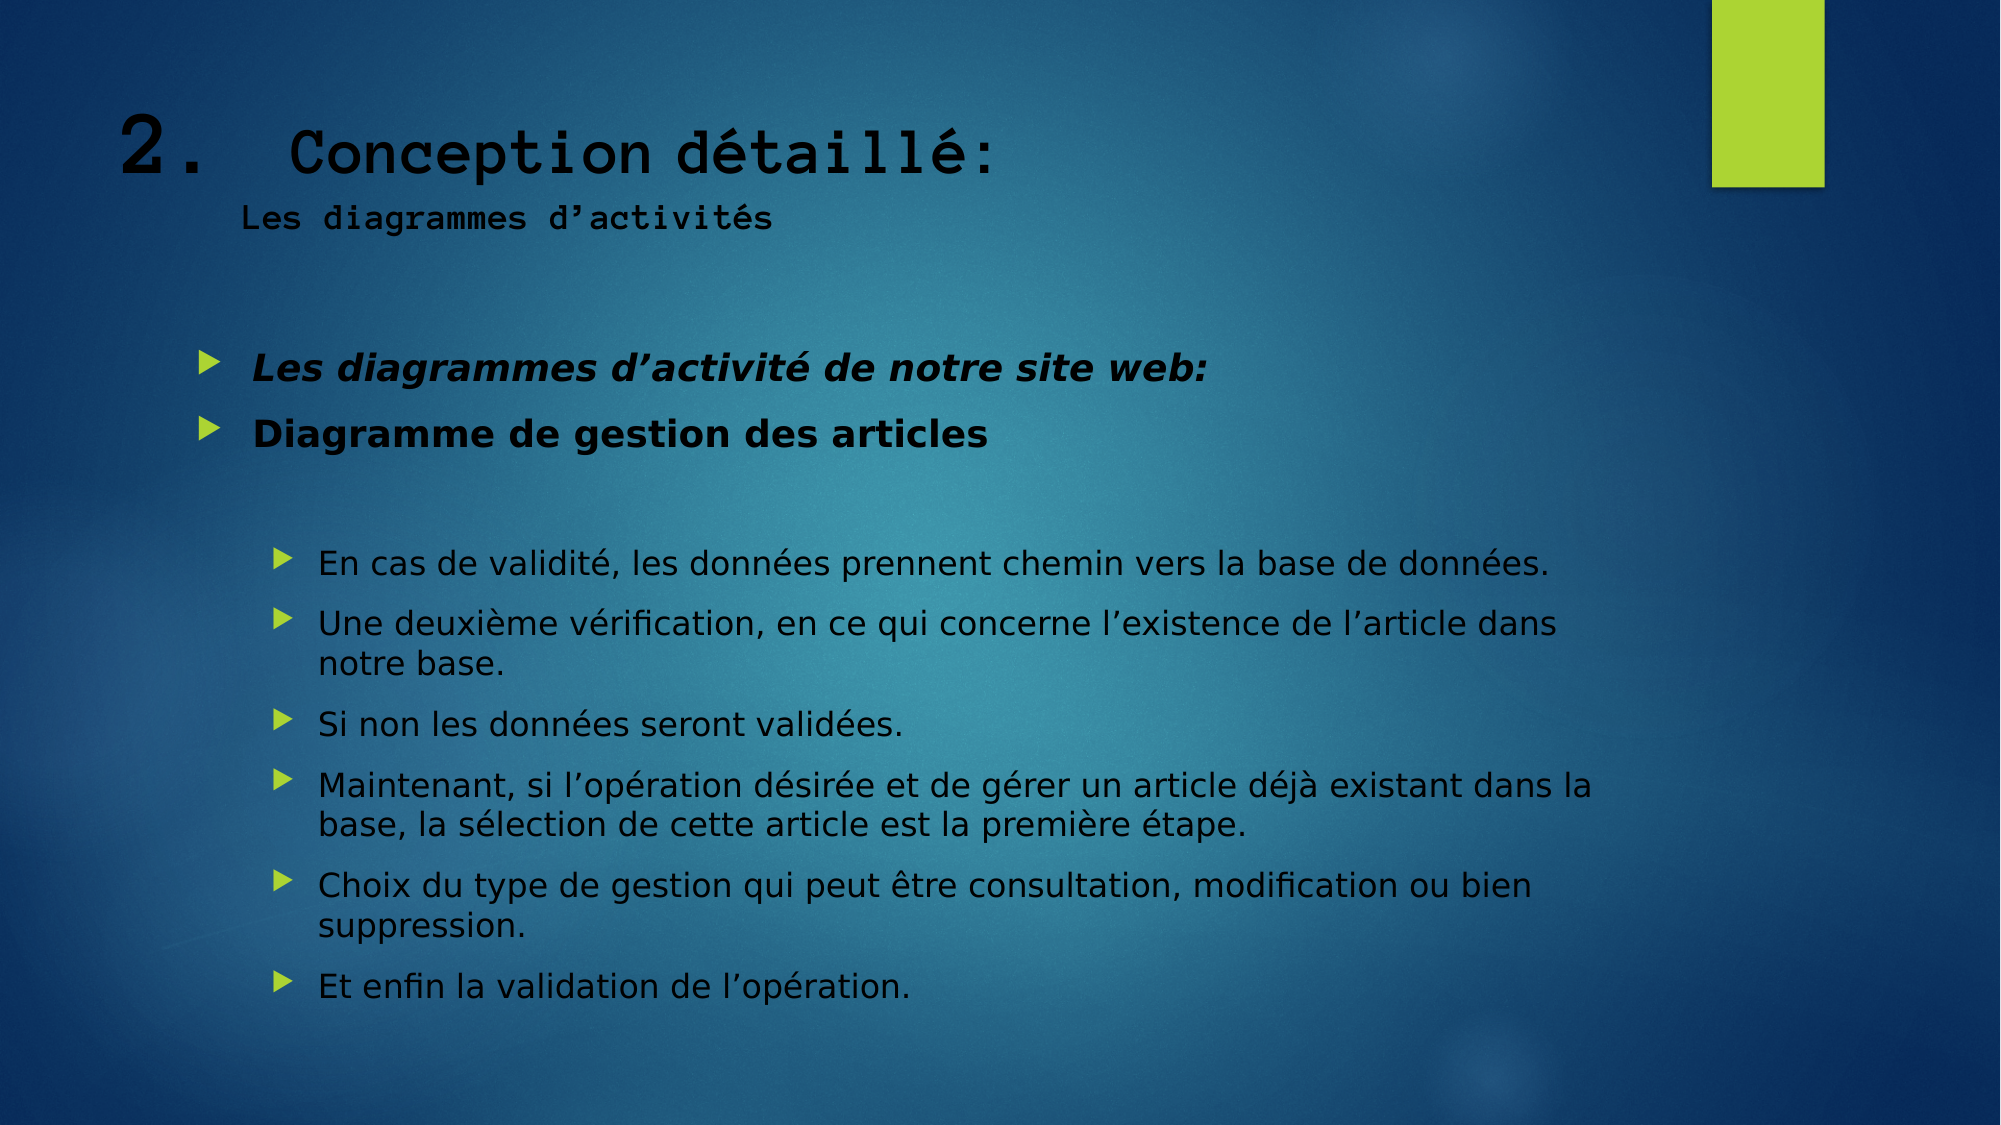

# Conception détaillé: Les diagrammes d’activités
Les diagrammes d’activité de notre site web:
Diagramme de gestion des articles

En cas de validité, les données prennent chemin vers la base de données.
Une deuxième vérification, en ce qui concerne l’existence de l’article dans notre base.
Si non les données seront validées.
Maintenant, si l’opération désirée et de gérer un article déjà existant dans la base, la sélection de cette article est la première étape.
Choix du type de gestion qui peut être consultation, modification ou bien suppression.
Et enfin la validation de l’opération.